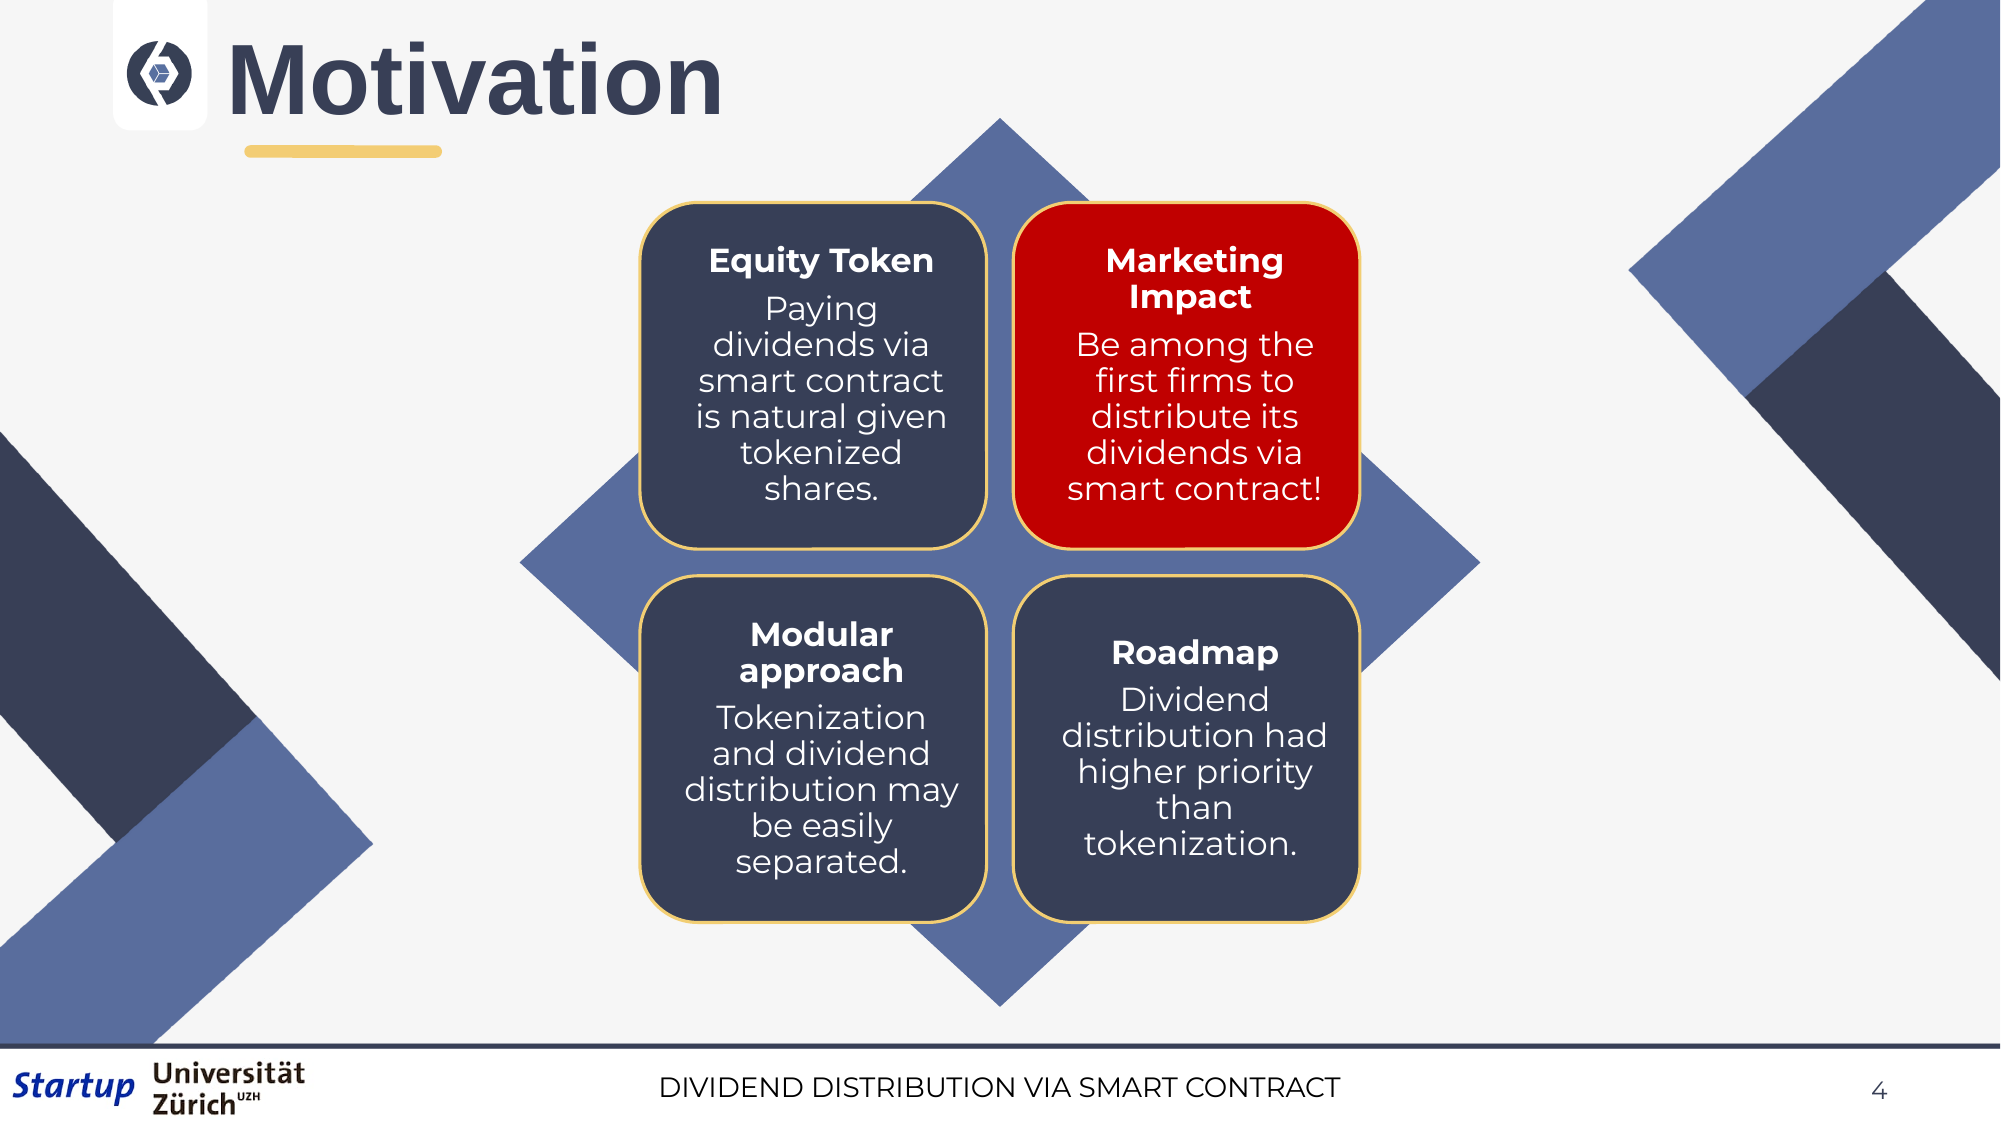

# Motivation
Equity Token
Paying dividends via smart contract is natural given tokenized shares.
Marketing Impact
Be among the first firms to distribute its dividends via smart contract!
Modular approach
Tokenization and dividend distribution may be easily separated.
Roadmap
Dividend distribution had higher priority than tokenization.
4
Dividend distribution via Smart Contract